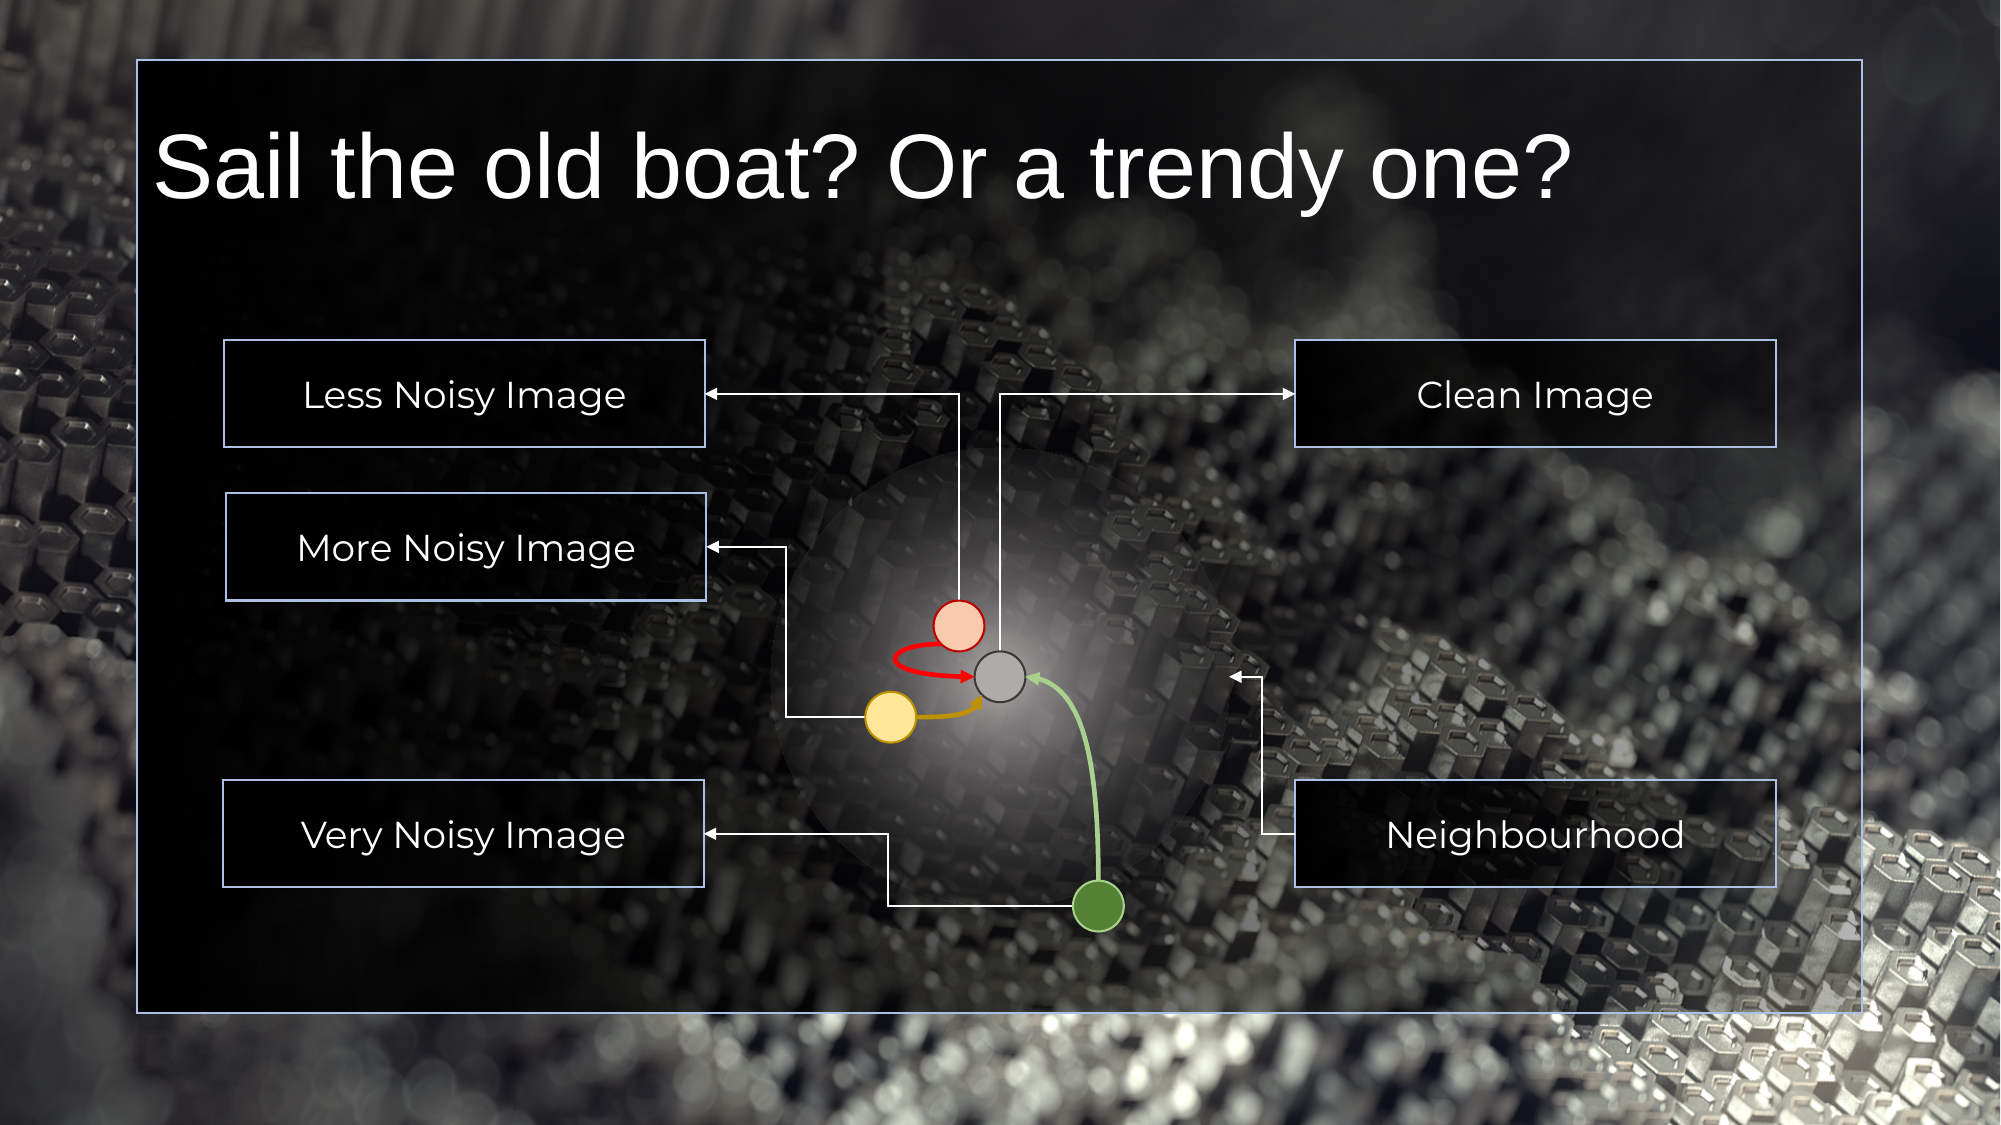

# Sail the old boat? Or a trendy one?
Less Noisy Image
Clean Image

More Noisy Image

Very Noisy Image
Neighbourhood